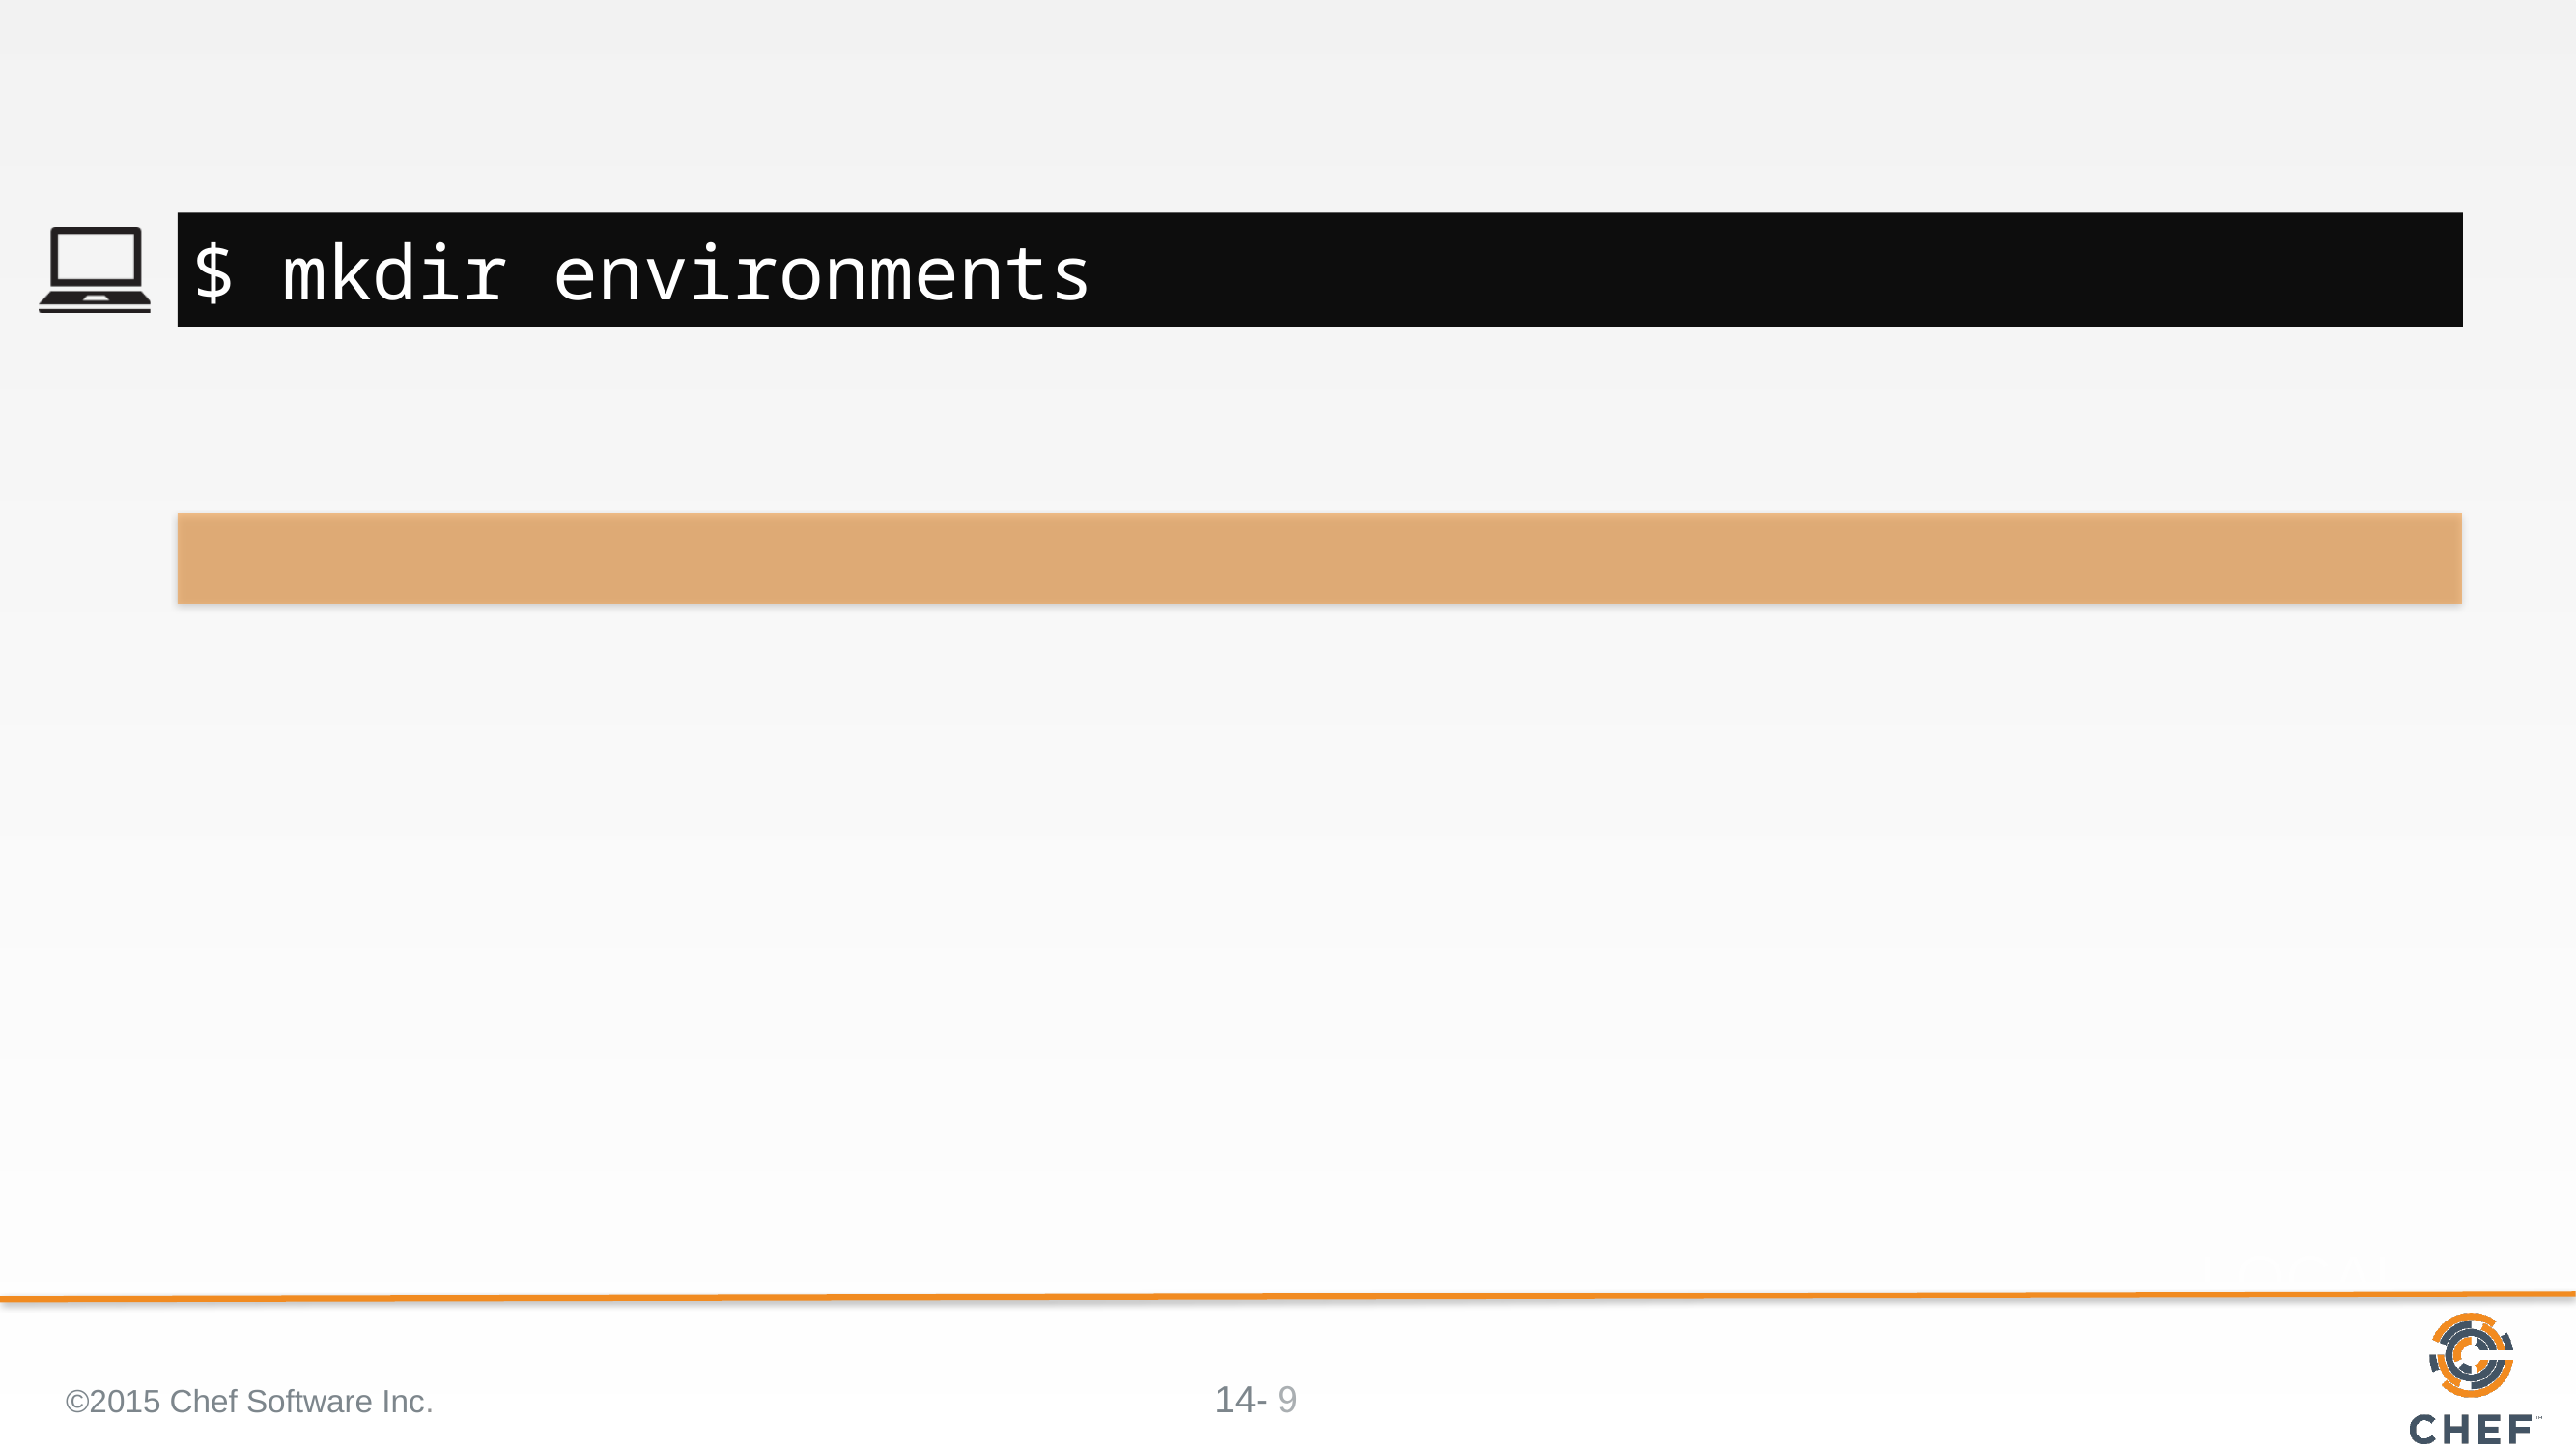

#
$ mkdir environments

©2015 Chef Software Inc.
9